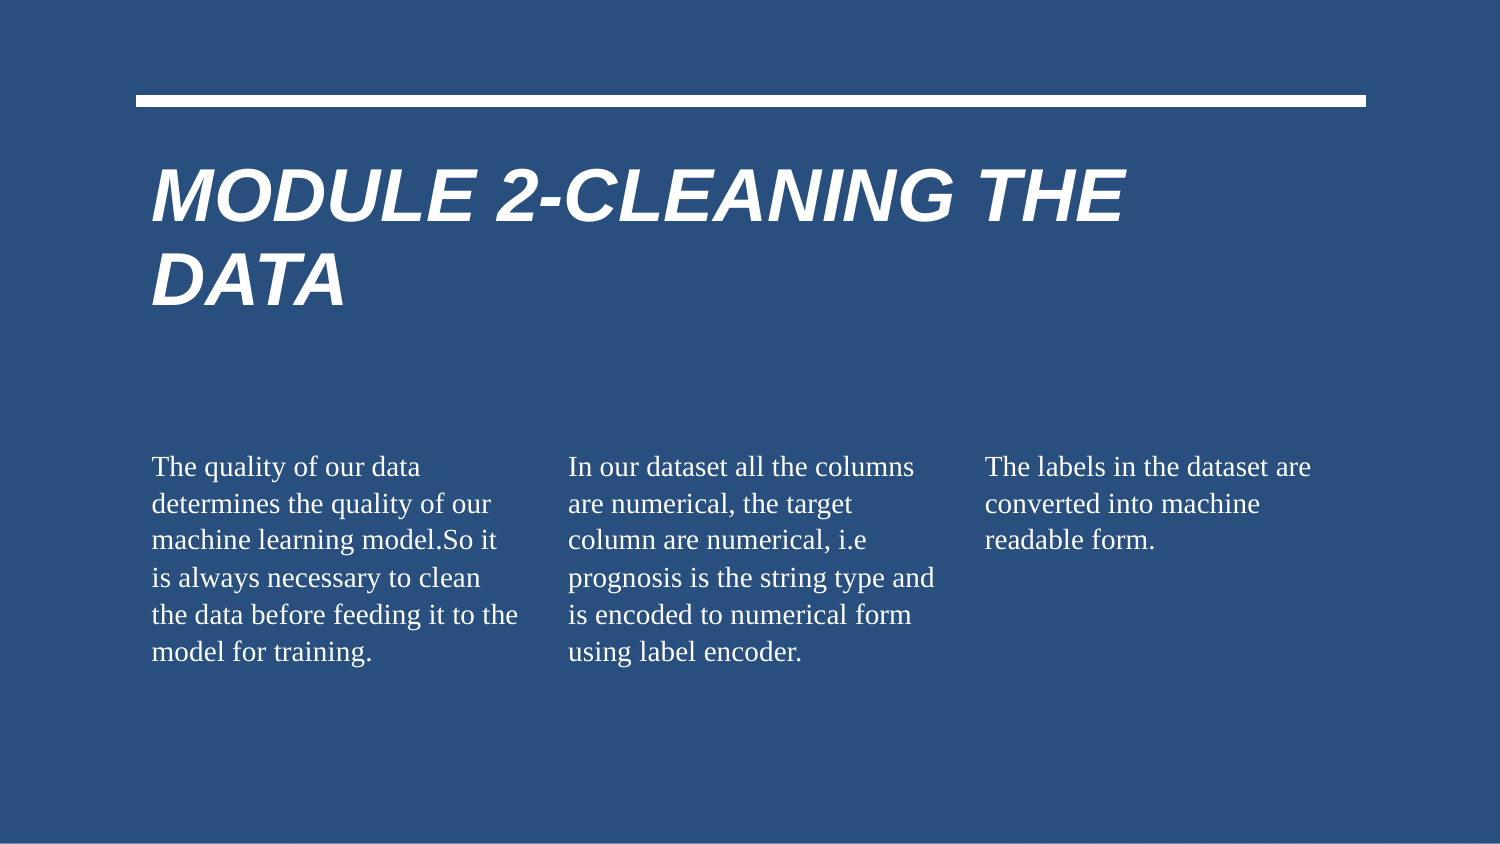

# MODULE 2-CLEANING THE DATA
The quality of our data determines the quality of our machine learning model.So it is always necessary to clean the data before feeding it to the model for training.
In our dataset all the columns are numerical, the target column are numerical, i.e  prognosis is the string type and is encoded to numerical form using label encoder.
The labels in the dataset are converted into machine readable form.